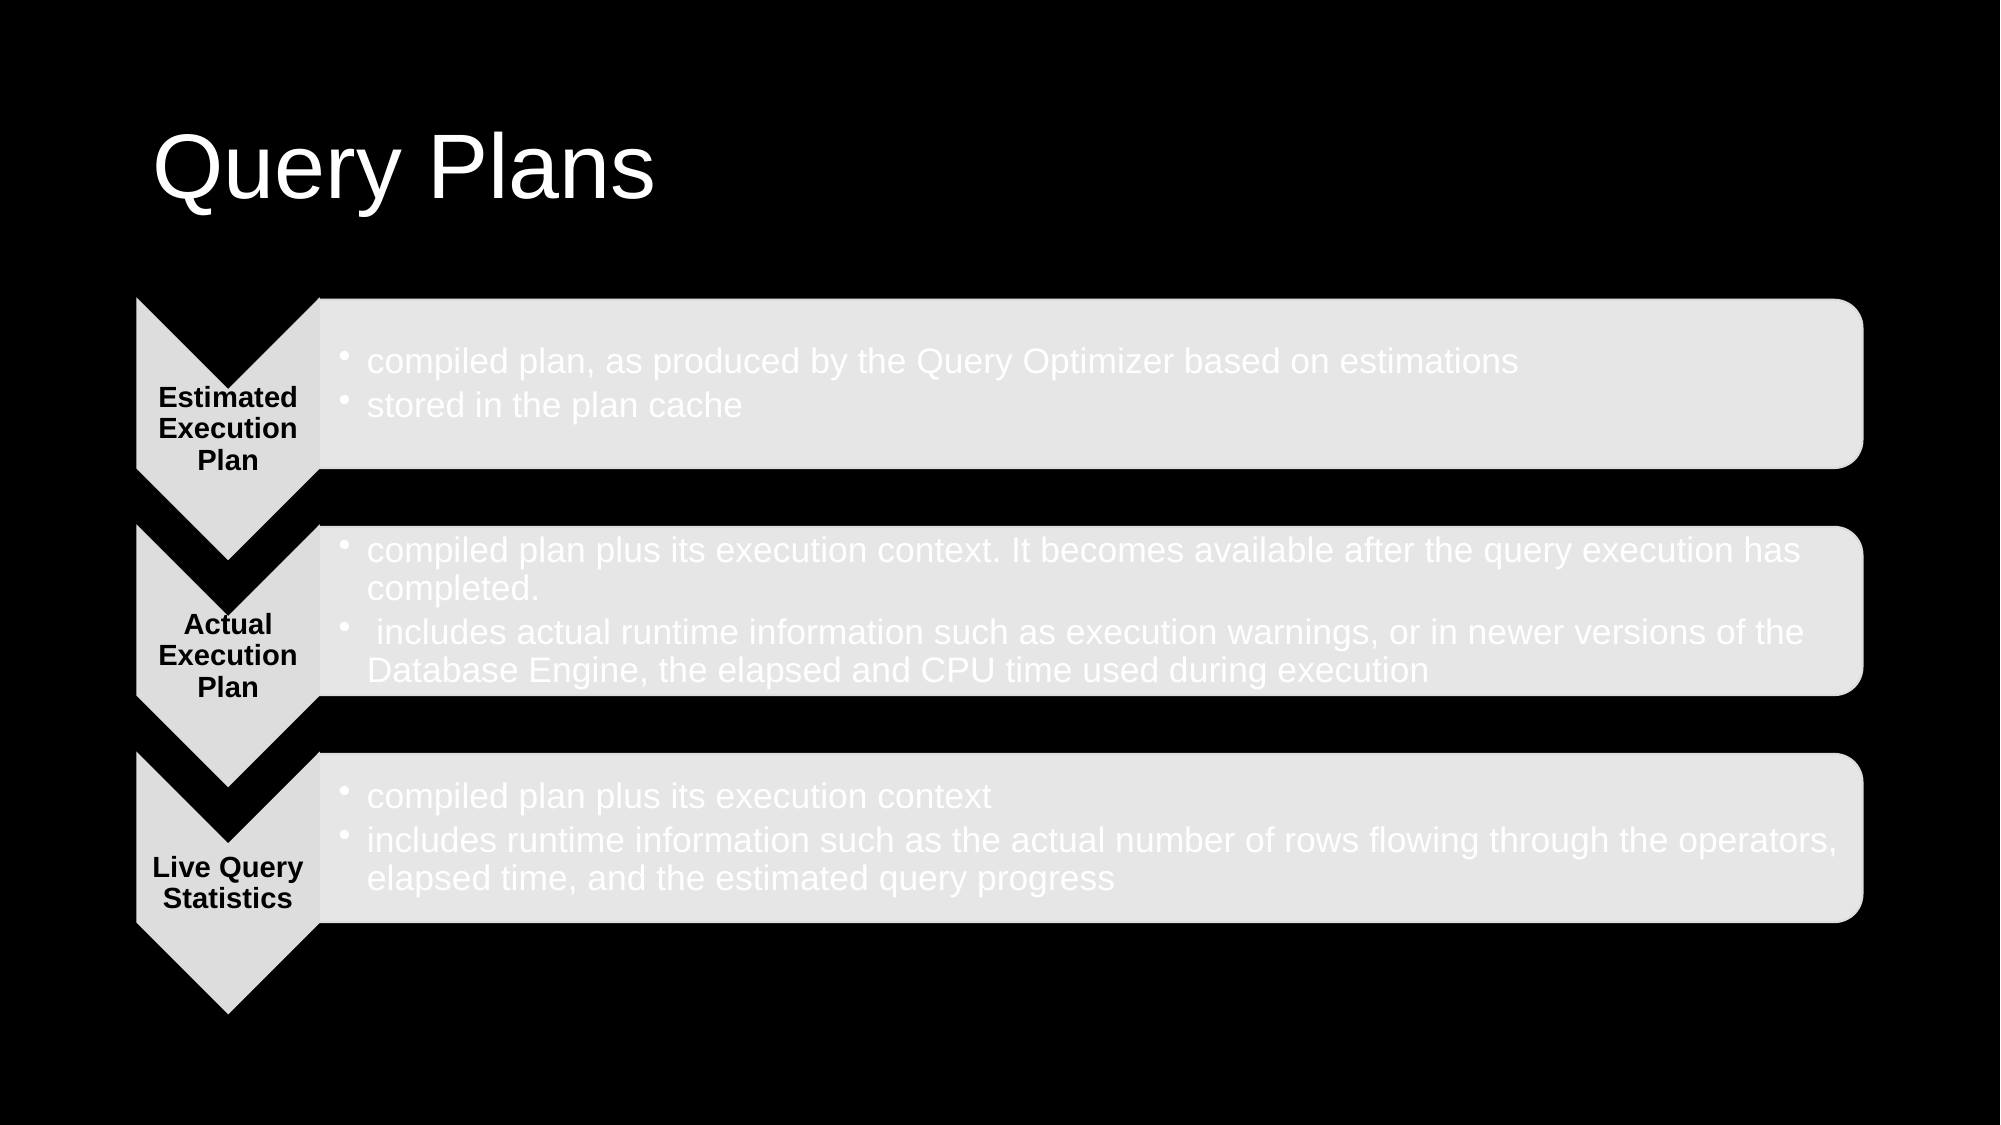

# Query Plans
Estimated Execution Plan
compiled plan, as produced by the Query Optimizer based on estimations
stored in the plan cache
Actual Execution Plan
compiled plan plus its execution context. It becomes available after the query execution has completed.
 includes actual runtime information such as execution warnings, or in newer versions of the Database Engine, the elapsed and CPU time used during execution
Live Query Statistics
compiled plan plus its execution context
includes runtime information such as the actual number of rows flowing through the operators, elapsed time, and the estimated query progress